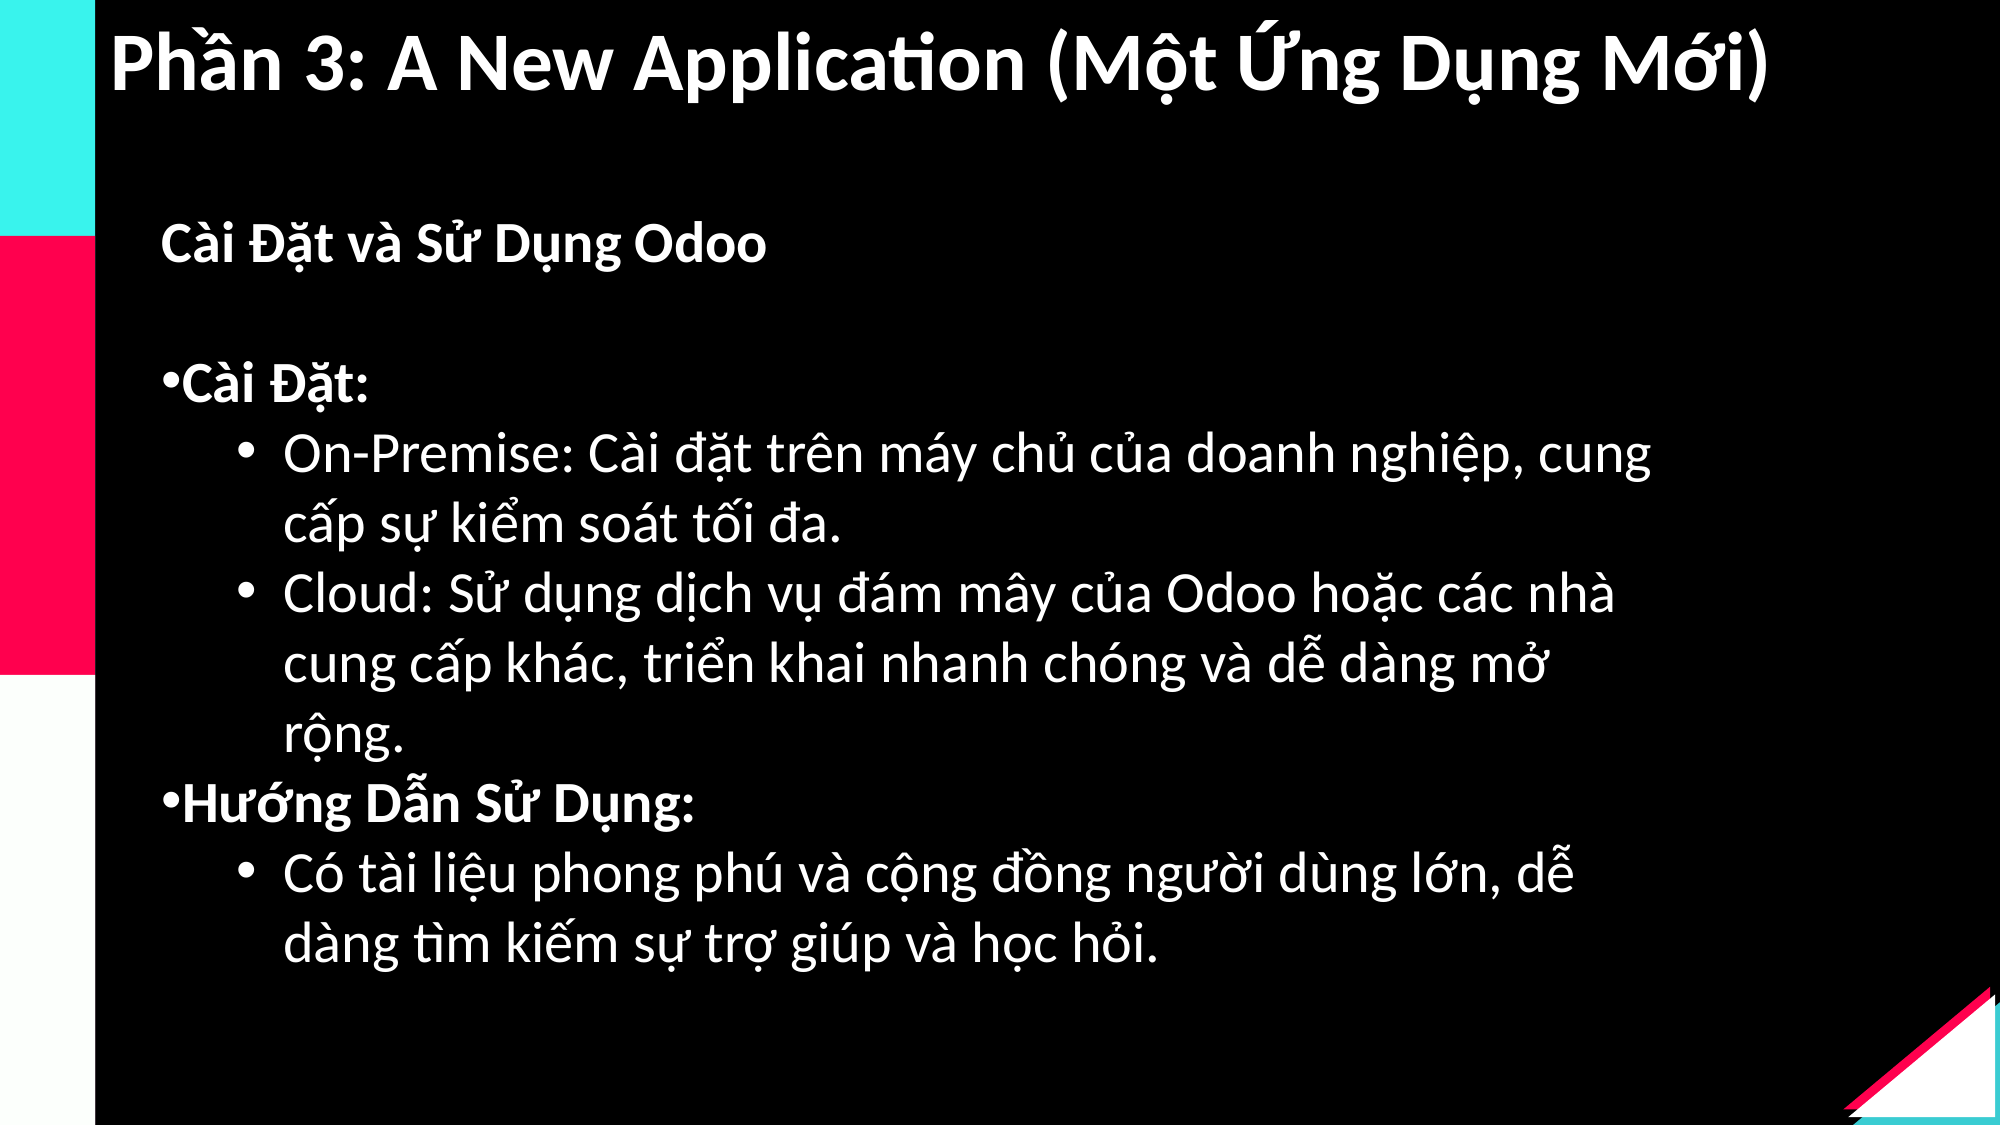

Phần 3: A New Application (Một Ứng Dụng Mới)

Cài Đặt và Sử Dụng Odoo

Cài Đặt:
On-Premise: Cài đặt trên máy chủ của doanh nghiệp, cung cấp sự kiểm soát tối đa.
Cloud: Sử dụng dịch vụ đám mây của Odoo hoặc các nhà cung cấp khác, triển khai nhanh chóng và dễ dàng mở rộng.
Hướng Dẫn Sử Dụng:
Có tài liệu phong phú và cộng đồng người dùng lớn, dễ dàng tìm kiếm sự trợ giúp và học hỏi.